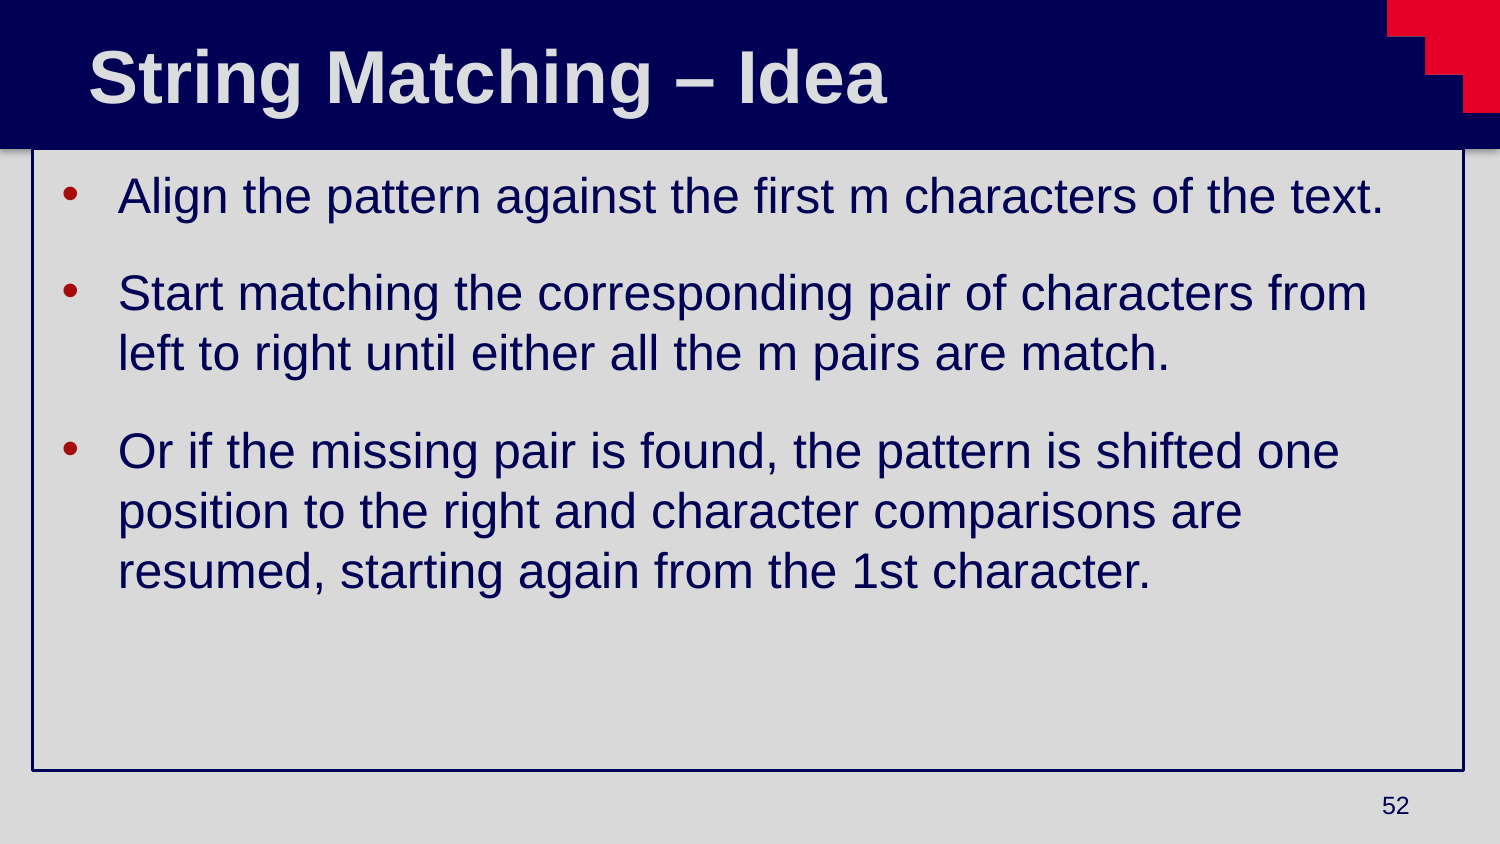

# String Matching – Idea
Align the pattern against the first m characters of the text.
Start matching the corresponding pair of characters from left to right until either all the m pairs are match.
Or if the missing pair is found, the pattern is shifted one position to the right and character comparisons are resumed, starting again from the 1st character.
52